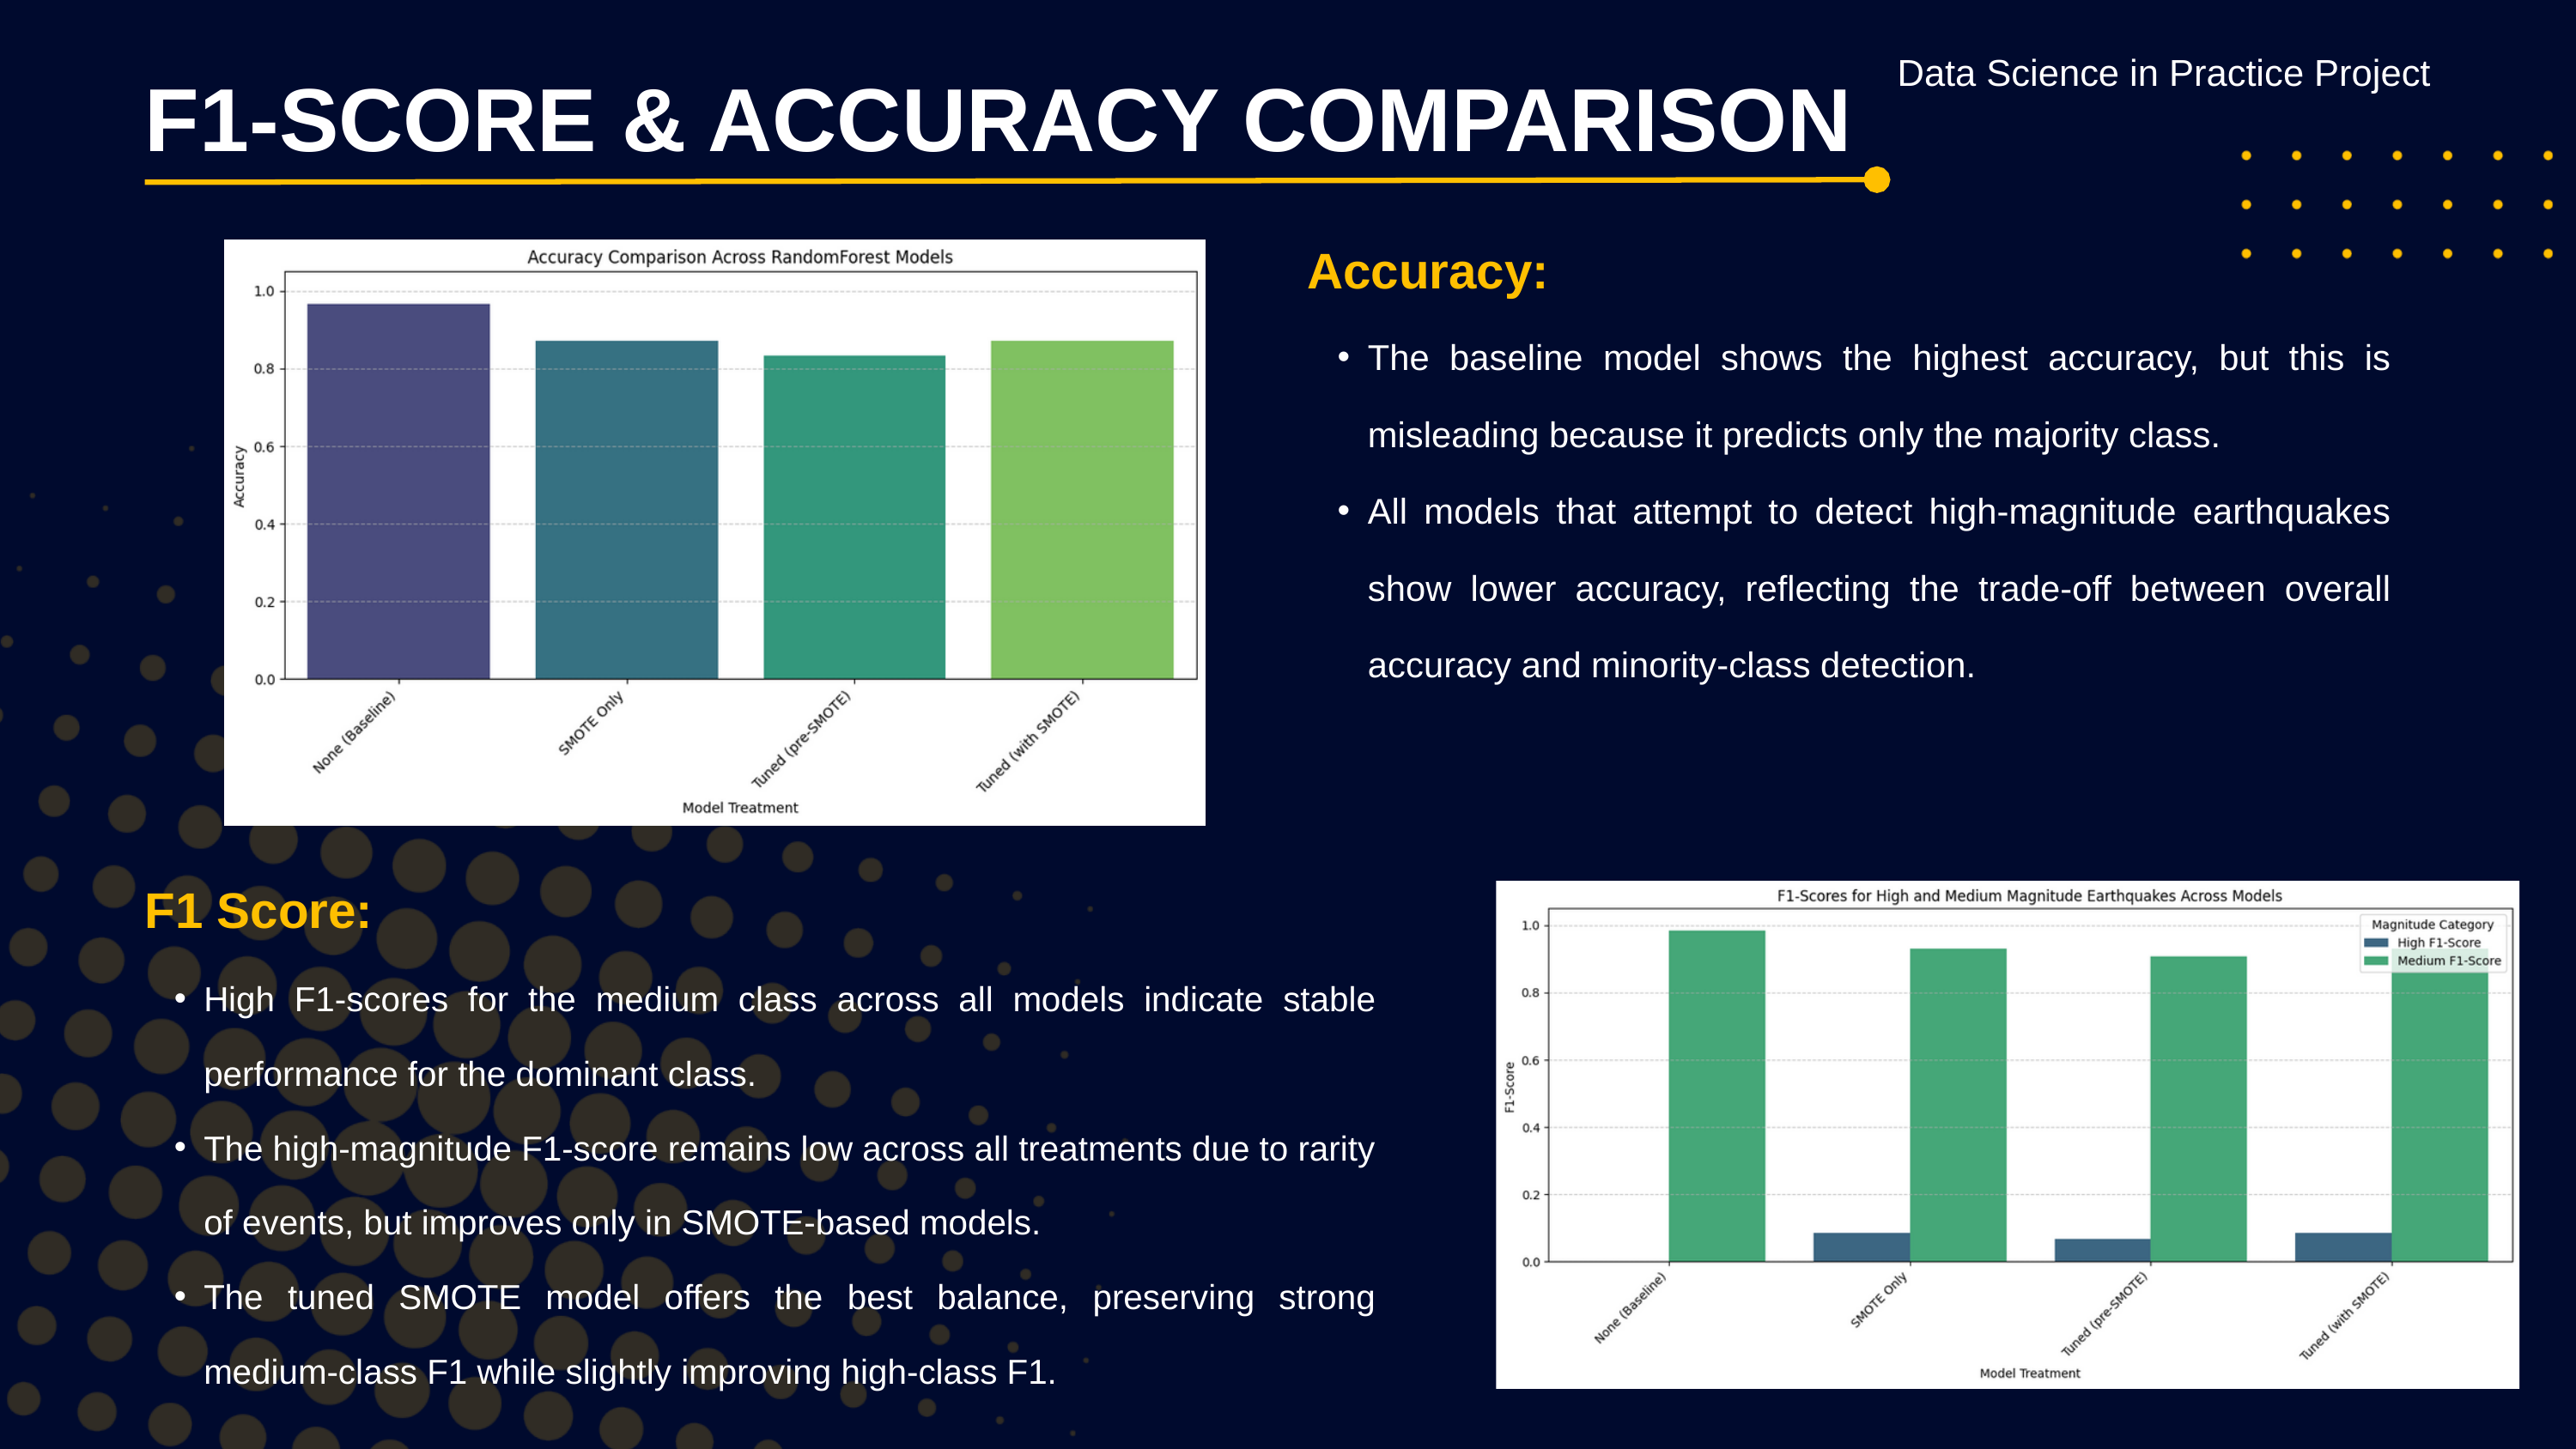

Data Science in Practice Project

F1-SCORE & ACCURACY COMPARISON

Accuracy:

The baseline model shows the highest accuracy, but this is misleading because it predicts only the majority class.
All models that attempt to detect high-magnitude earthquakes show lower accuracy, reflecting the trade-off between overall accuracy and minority-class detection.

F1 Score:

High F1-scores for the medium class across all models indicate stable performance for the dominant class.
The high-magnitude F1-score remains low across all treatments due to rarity of events, but improves only in SMOTE-based models.
The tuned SMOTE model offers the best balance, preserving strong medium-class F1 while slightly improving high-class F1.